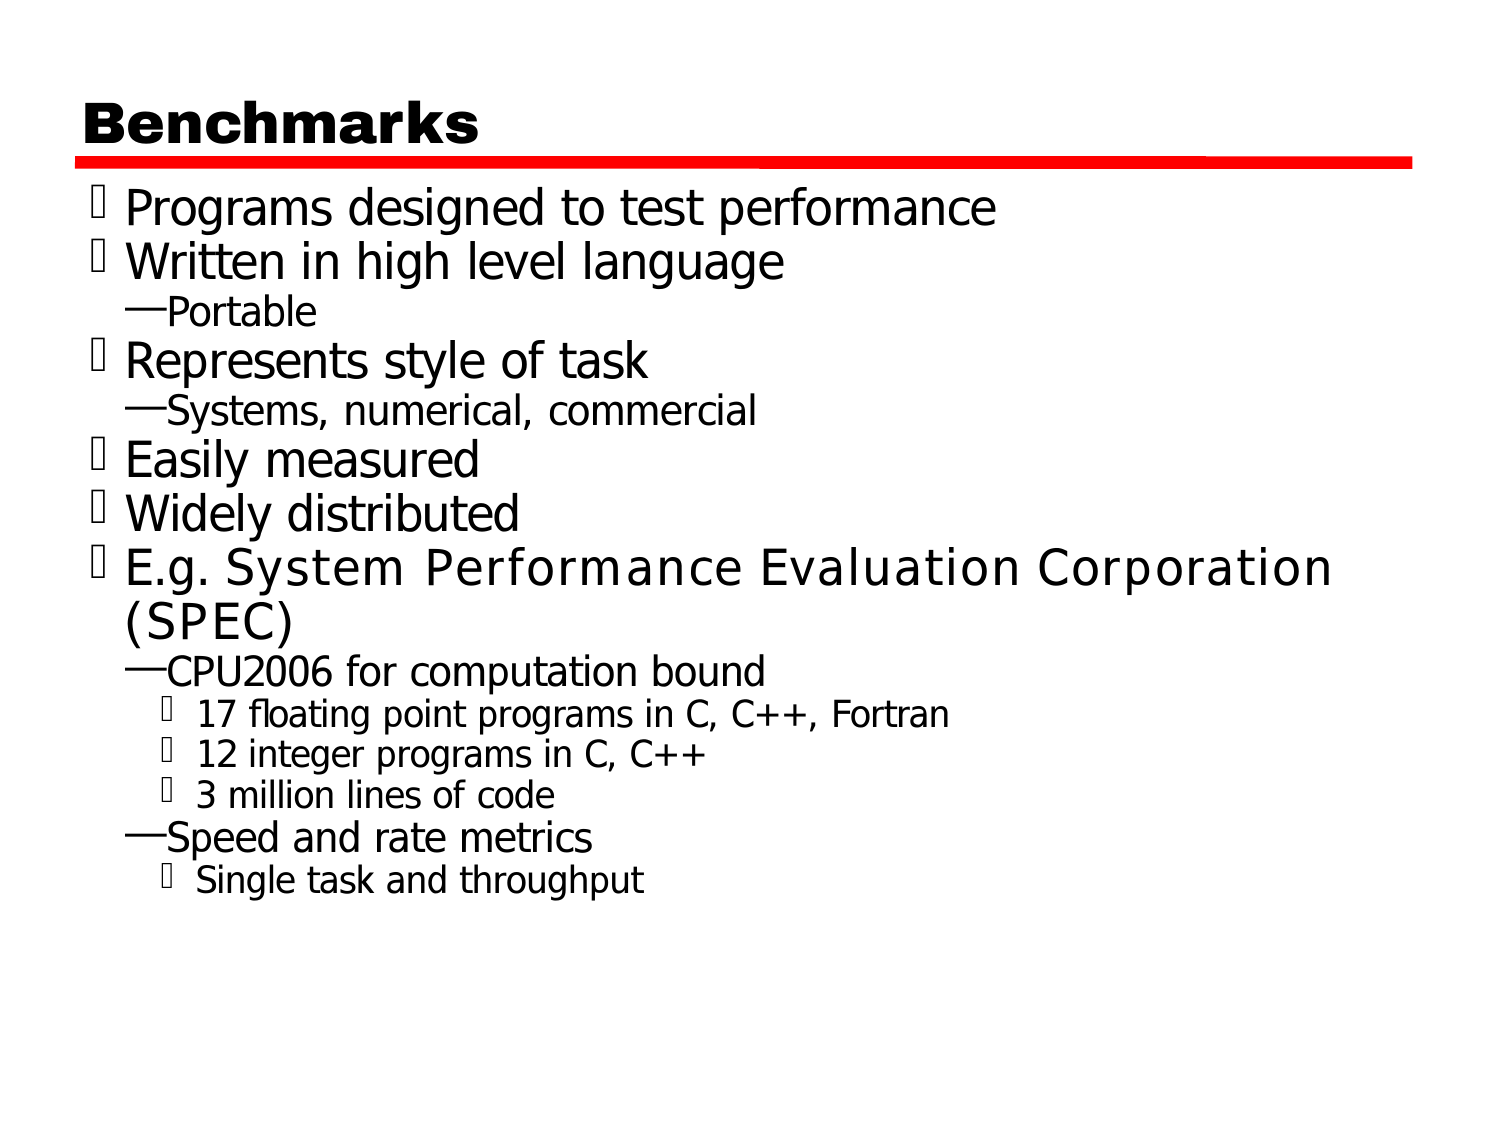

Benchmarks
Programs designed to test performance
Written in high level language
Portable
Represents style of task
Systems, numerical, commercial
Easily measured
Widely distributed
E.g. System Performance Evaluation Corporation (SPEC)
CPU2006 for computation bound
17 floating point programs in C, C++, Fortran
12 integer programs in C, C++
3 million lines of code
Speed and rate metrics
Single task and throughput